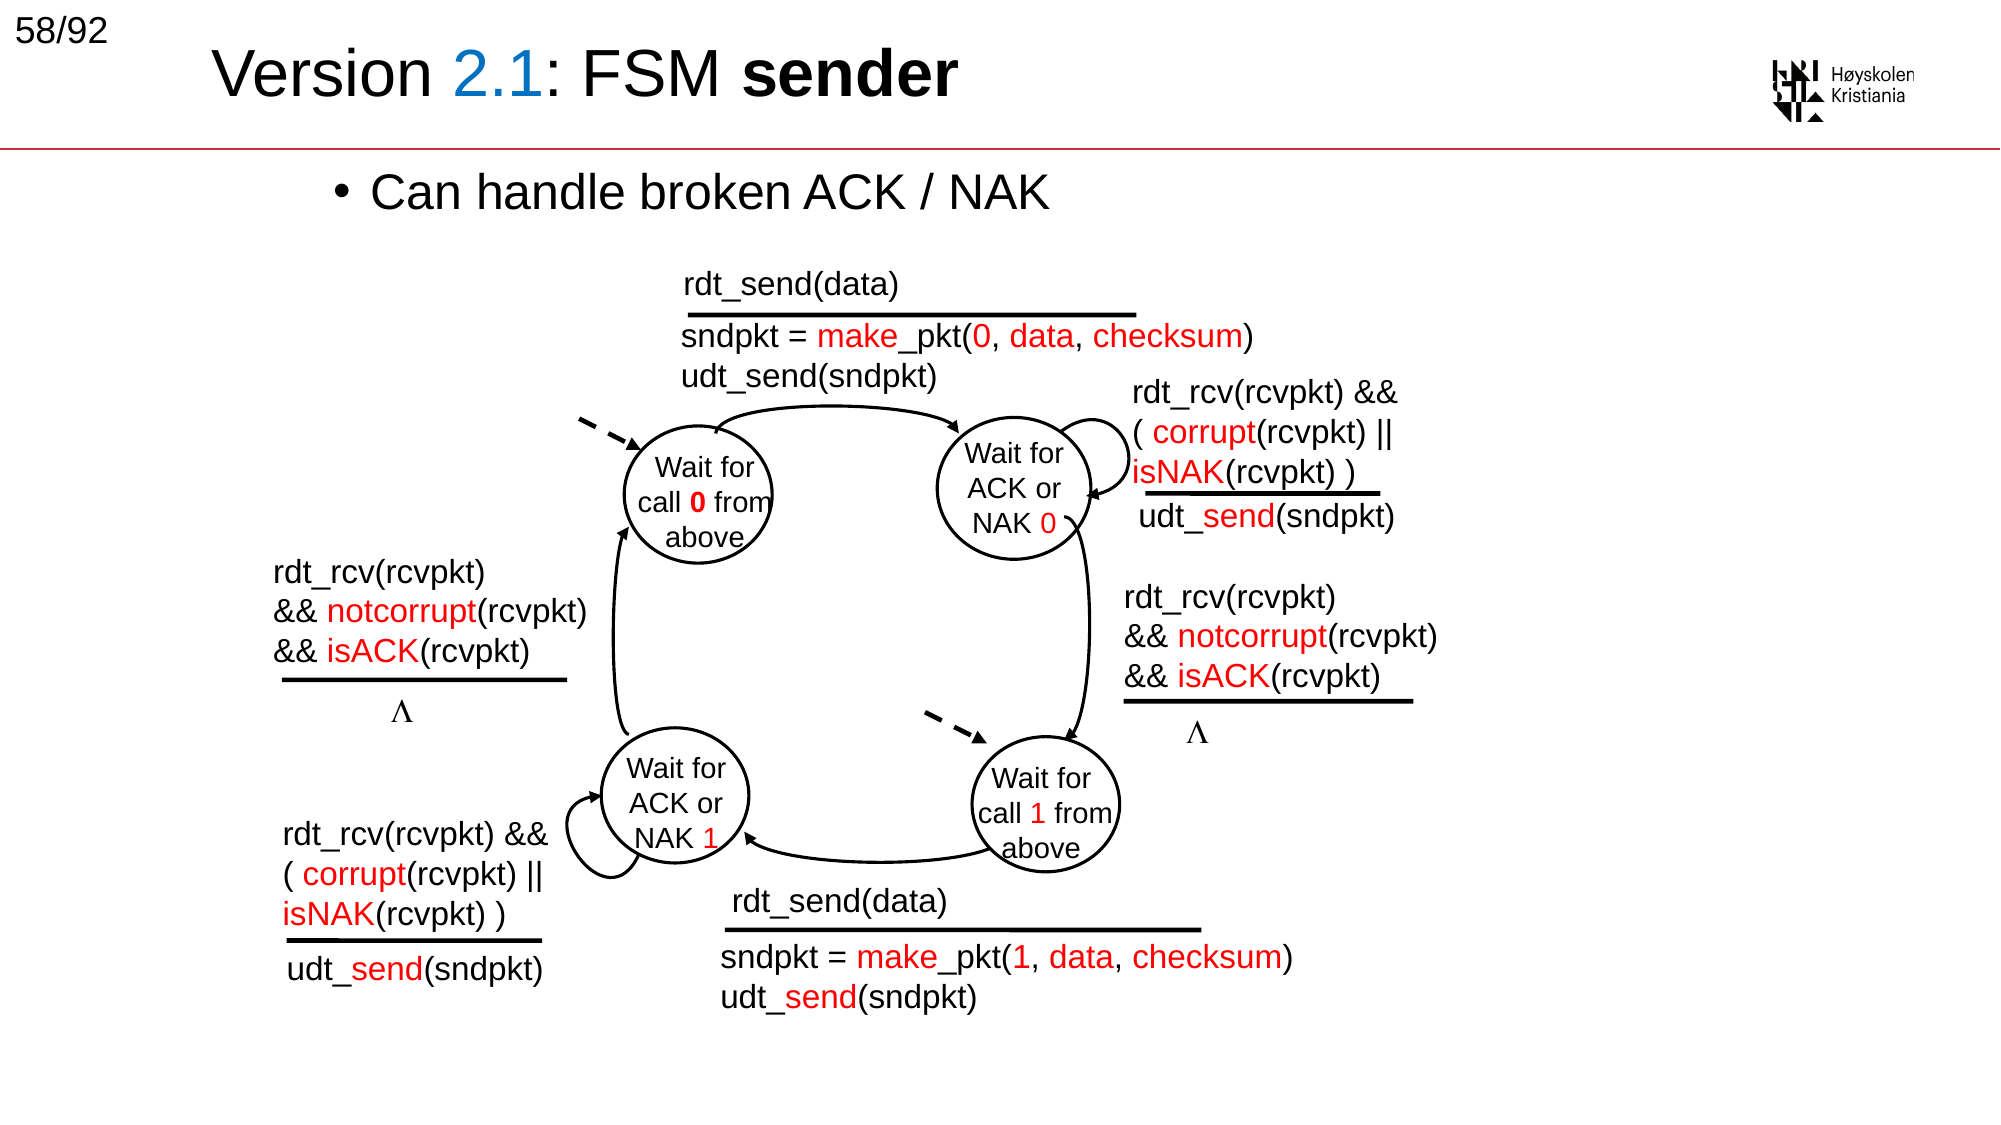

58/92
# Version 2.1: FSM sender
Can handle broken ACK / NAK
rdt_send(data)
sndpkt = make_pkt(0, data, checksum)
udt_send(sndpkt)

rdt_rcv(rcvpkt) &&
( corrupt(rcvpkt) ||
isNAK(rcvpkt) )

Wait for ACK or NAK 0

Wait for call 0 from above
udt_send(sndpkt)
rdt_rcv(rcvpkt)
&& notcorrupt(rcvpkt)
&& isACK(rcvpkt)

Λ
rdt_rcv(rcvpkt)
&& notcorrupt(rcvpkt)
&& isACK(rcvpkt)

Λ

Wait for ACK or NAK 1

Wait for
 call 1 from above

rdt_rcv(rcvpkt) &&
( corrupt(rcvpkt) ||
isNAK(rcvpkt) )

rdt_send(data)
sndpkt = make_pkt(1, data, checksum)
udt_send(sndpkt)

udt_send(sndpkt)